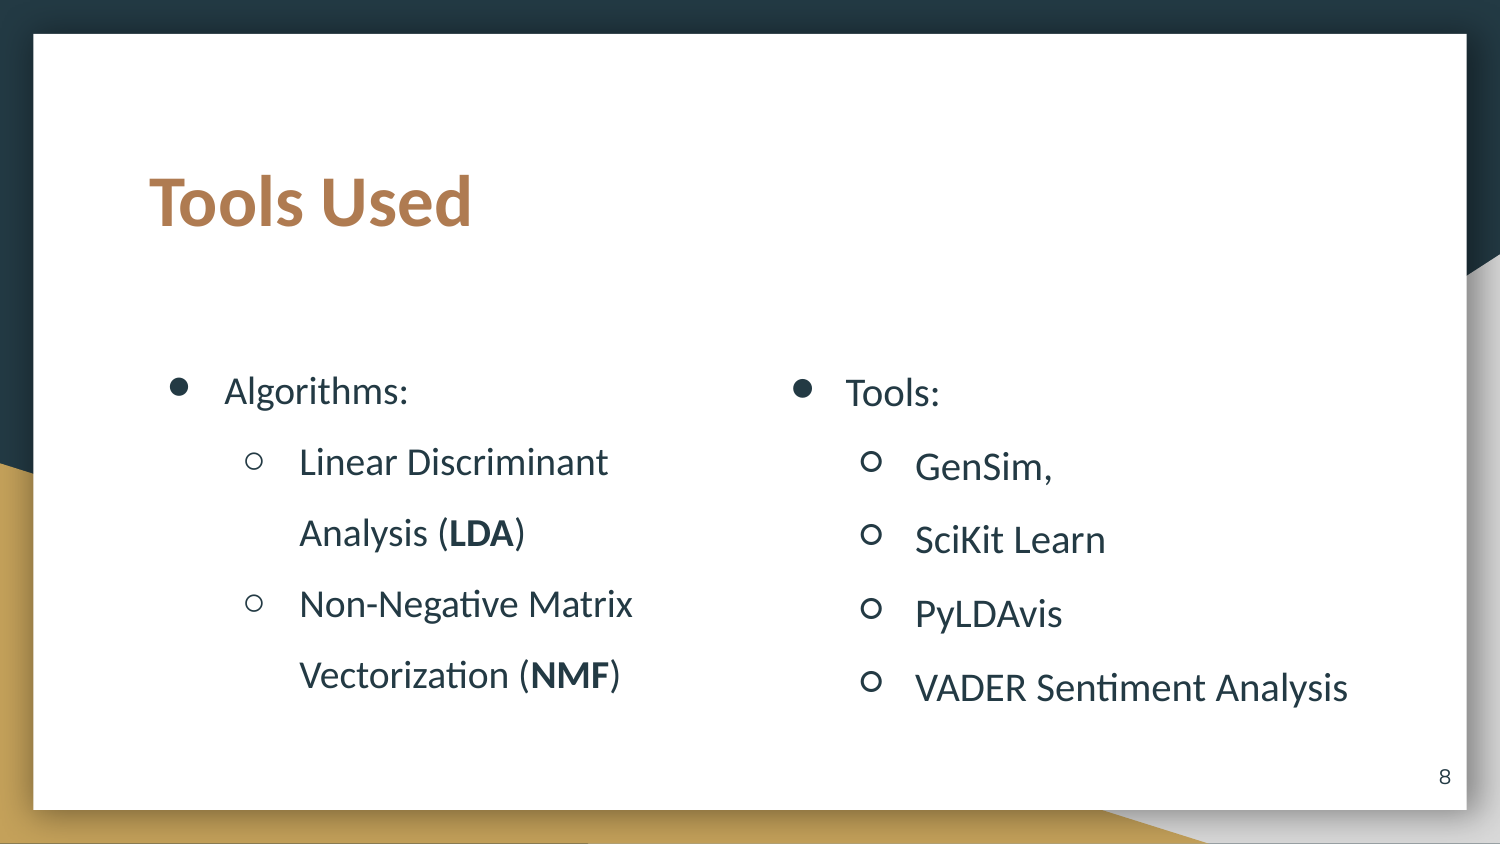

# Tools Used
Algorithms:
Linear Discriminant Analysis (LDA)
Non-Negative Matrix Vectorization (NMF)

Tools:
GenSim,
SciKit Learn
PyLDAvis
VADER Sentiment Analysis
8